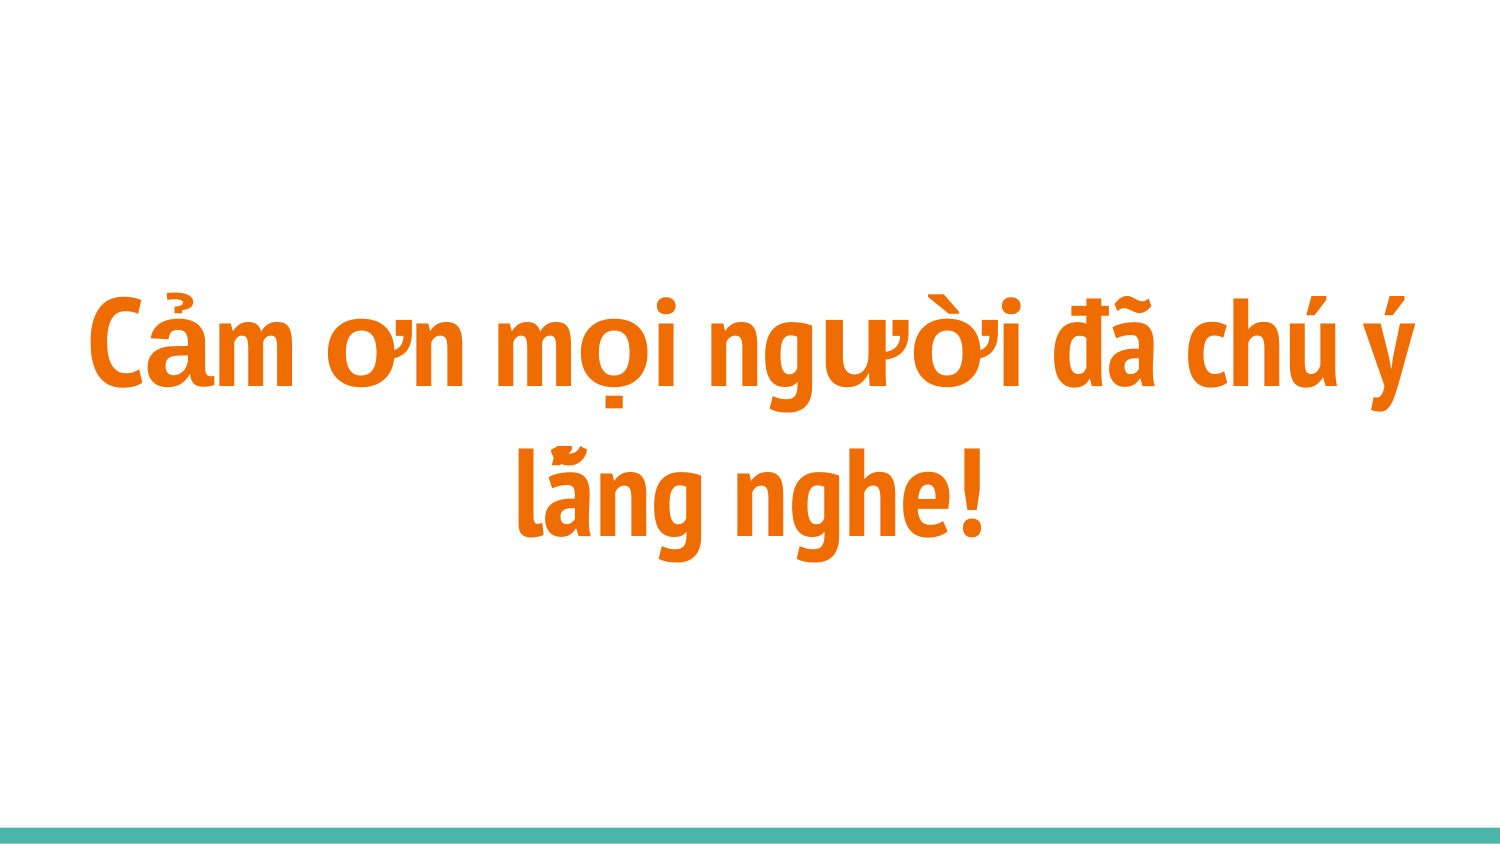

# Cảm ơn mọi người đã chú ý lắng nghe!